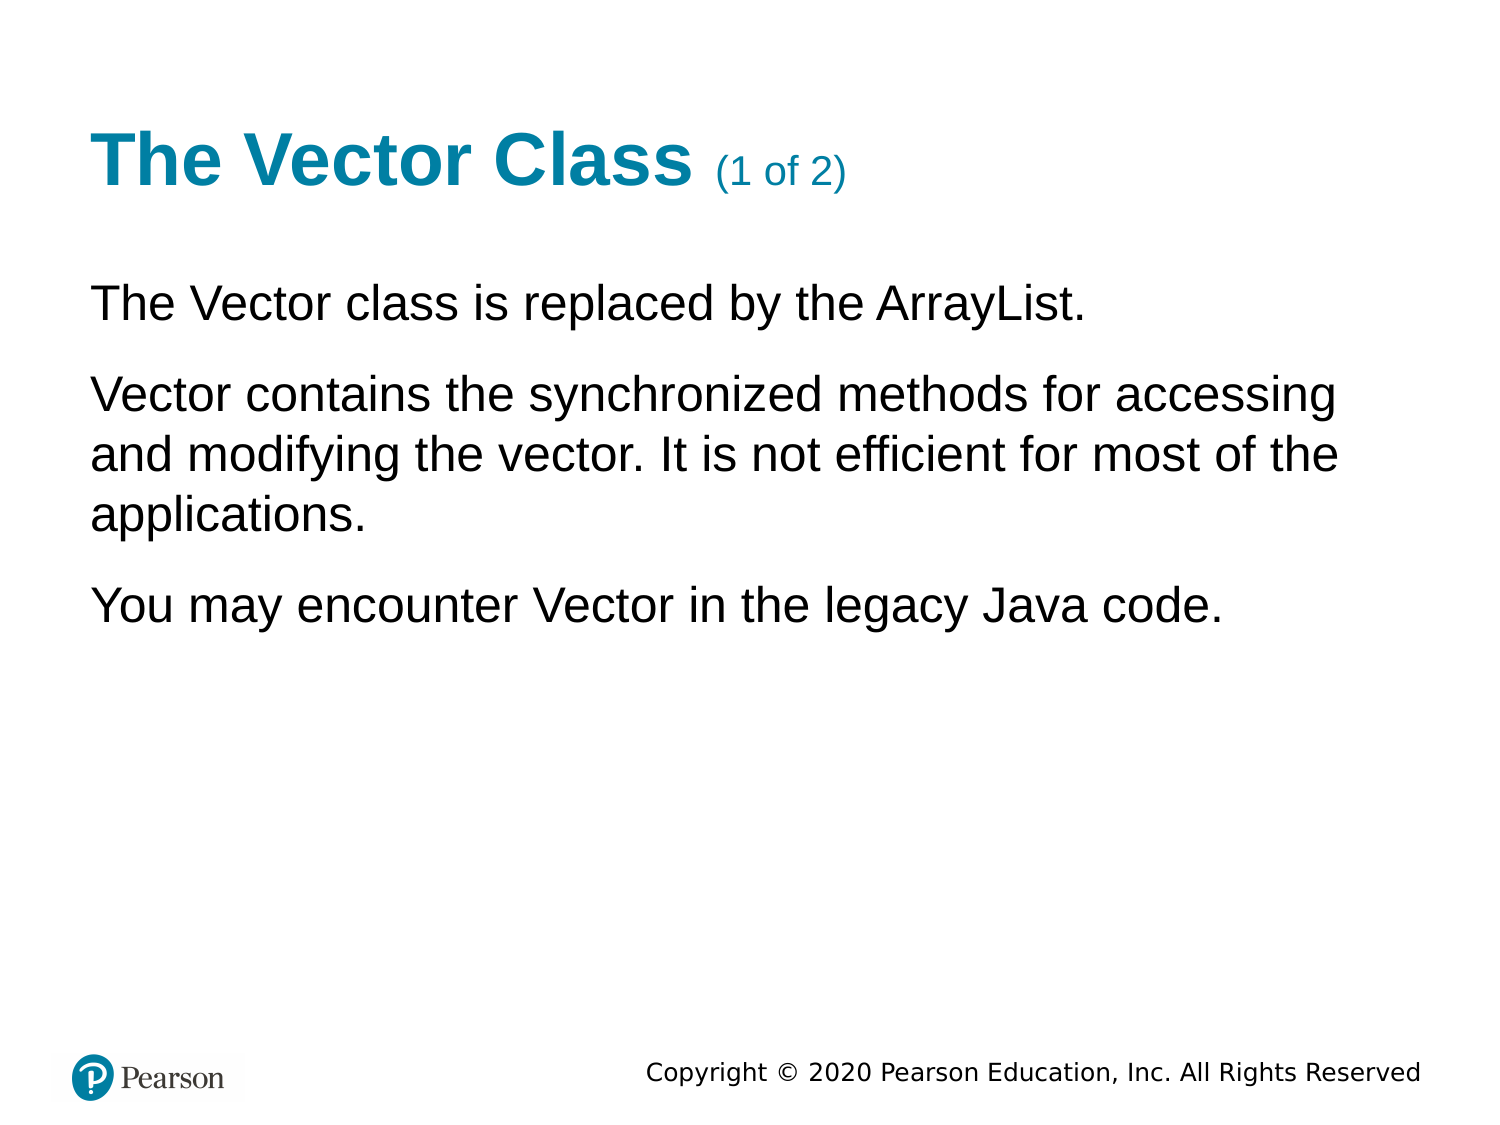

# The Vector Class (1 of 2)
The Vector class is replaced by the ArrayList.
Vector contains the synchronized methods for accessing and modifying the vector. It is not efficient for most of the applications.
You may encounter Vector in the legacy Java code.